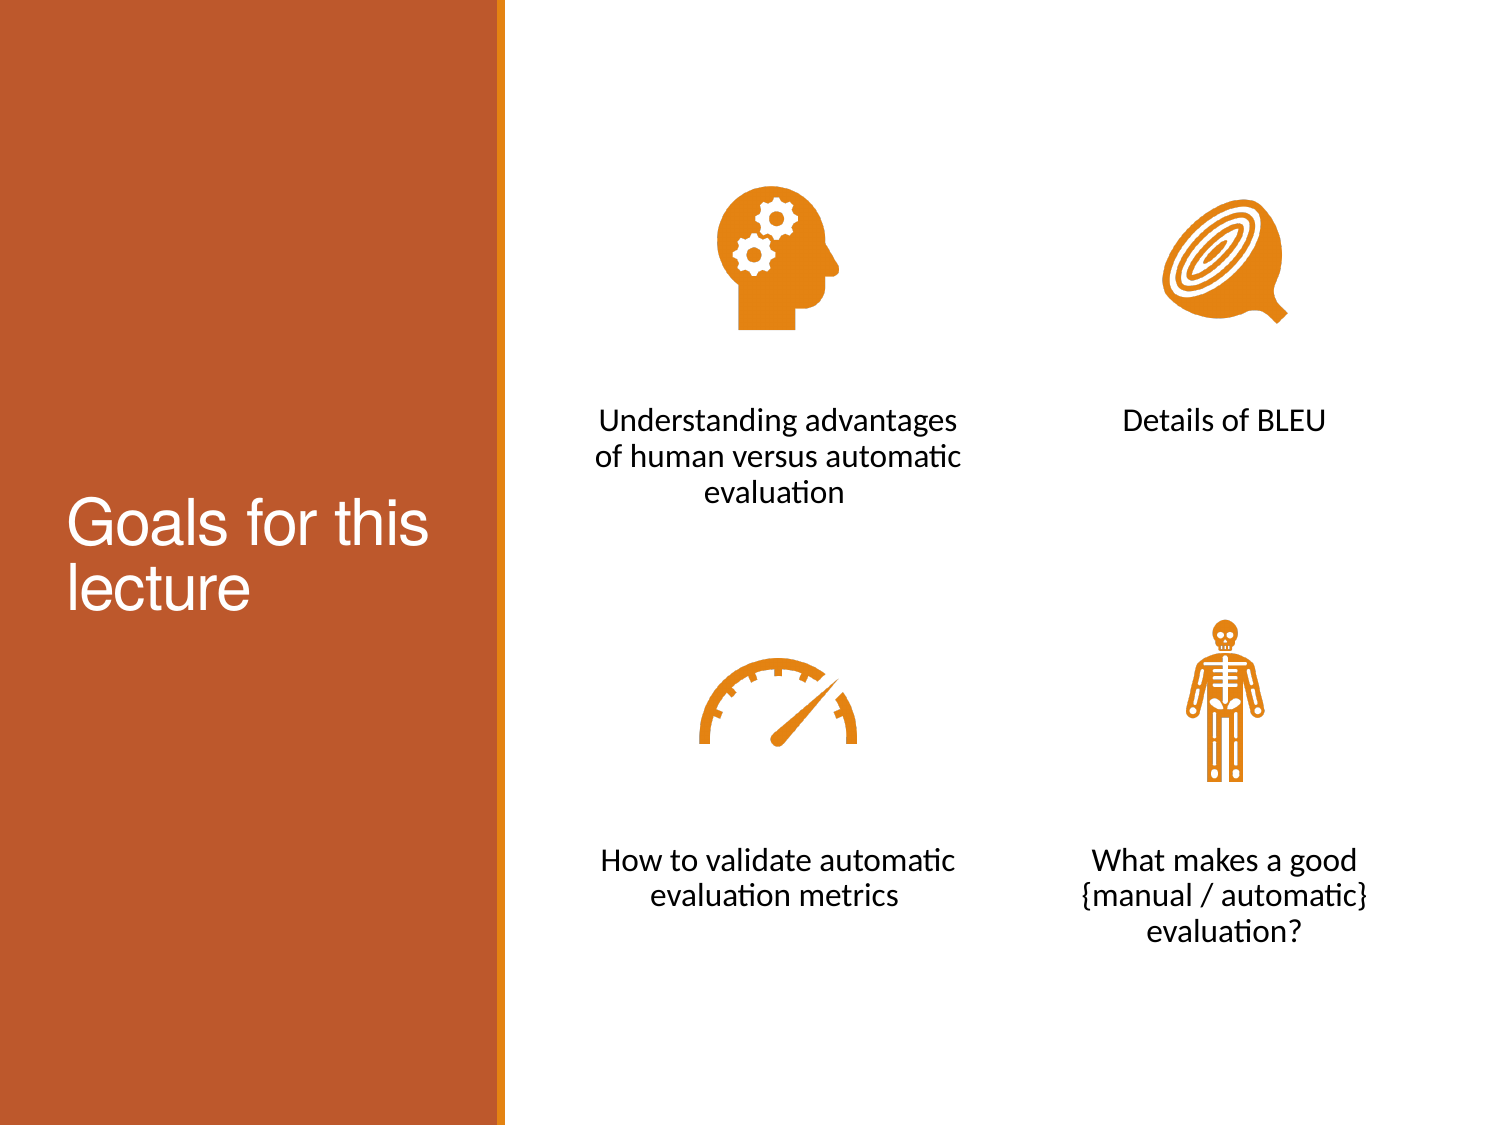

# Goals for this lecture
Understanding advantages of human versus automatic evaluation
Details of BLEU
How to validate automatic evaluation metrics
What makes a good {manual / automatic} evaluation?